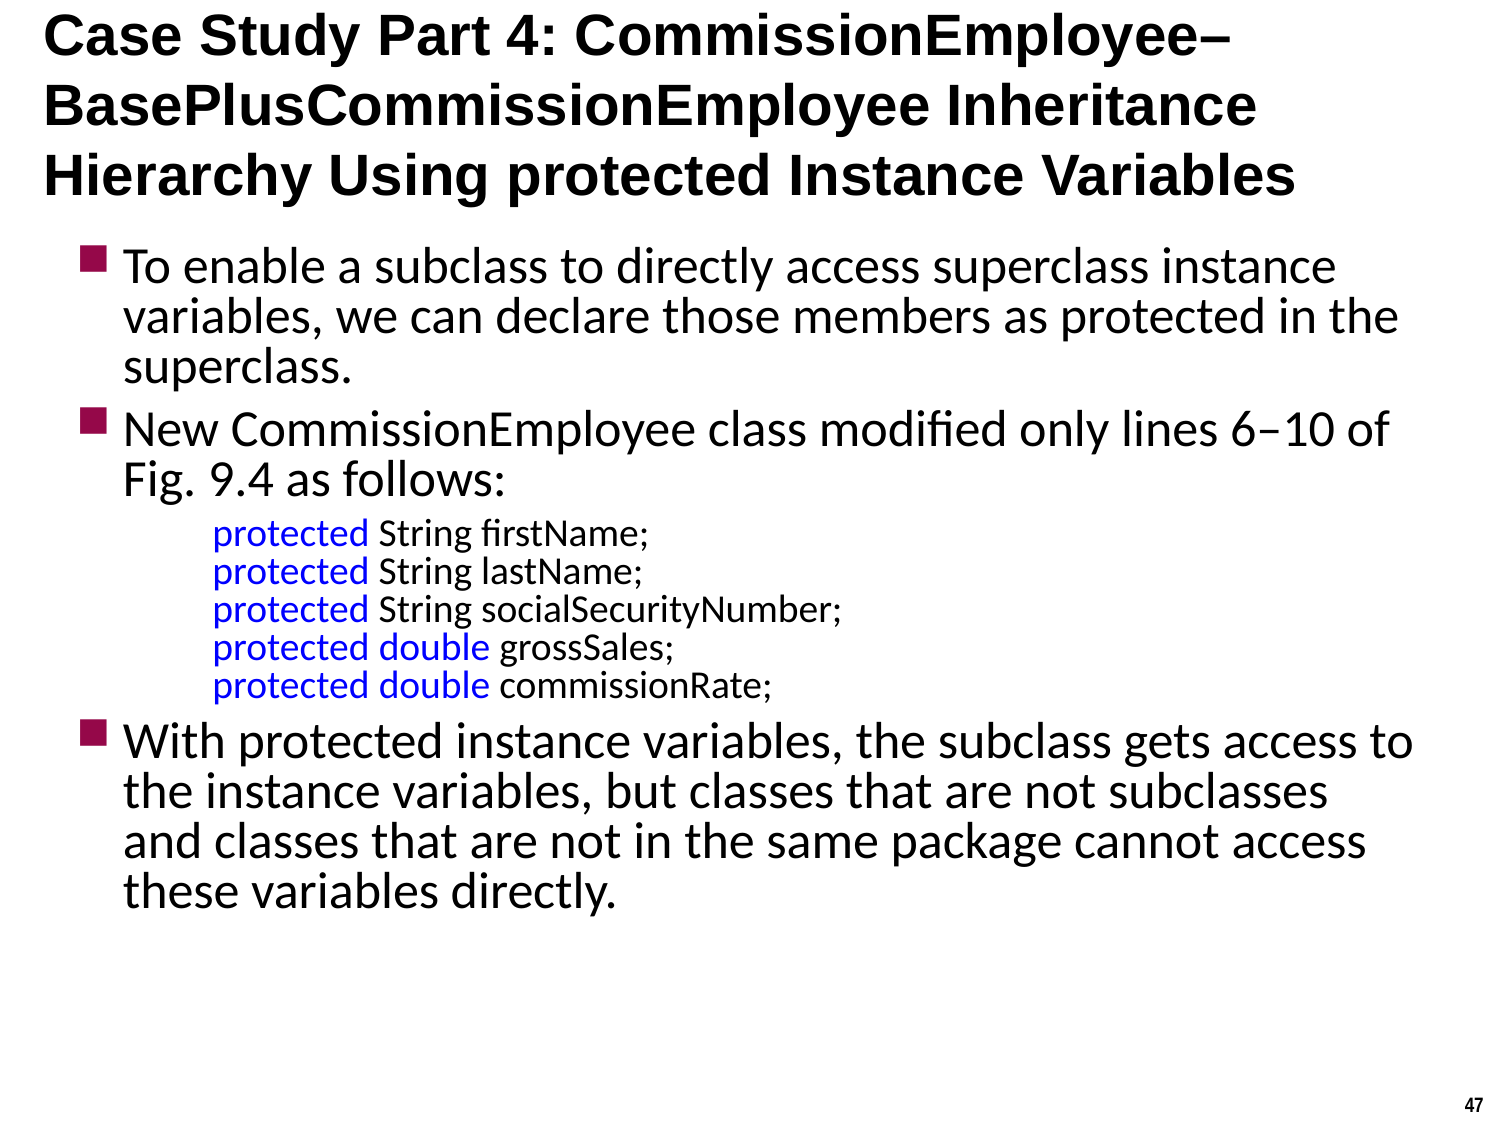

# Case Study Part 4: CommissionEmployee–BasePlusCommissionEmployee Inheritance Hierarchy Using protected Instance Variables
To enable a subclass to directly access superclass instance variables, we can declare those members as protected in the superclass.
New CommissionEmployee class modified only lines 6–10 of Fig. 9.4 as follows:
	protected String firstName;
protected String lastName;
protected String socialSecurityNumber;
protected double grossSales;
protected double commissionRate;
With protected instance variables, the subclass gets access to the instance variables, but classes that are not subclasses and classes that are not in the same package cannot access these variables directly.